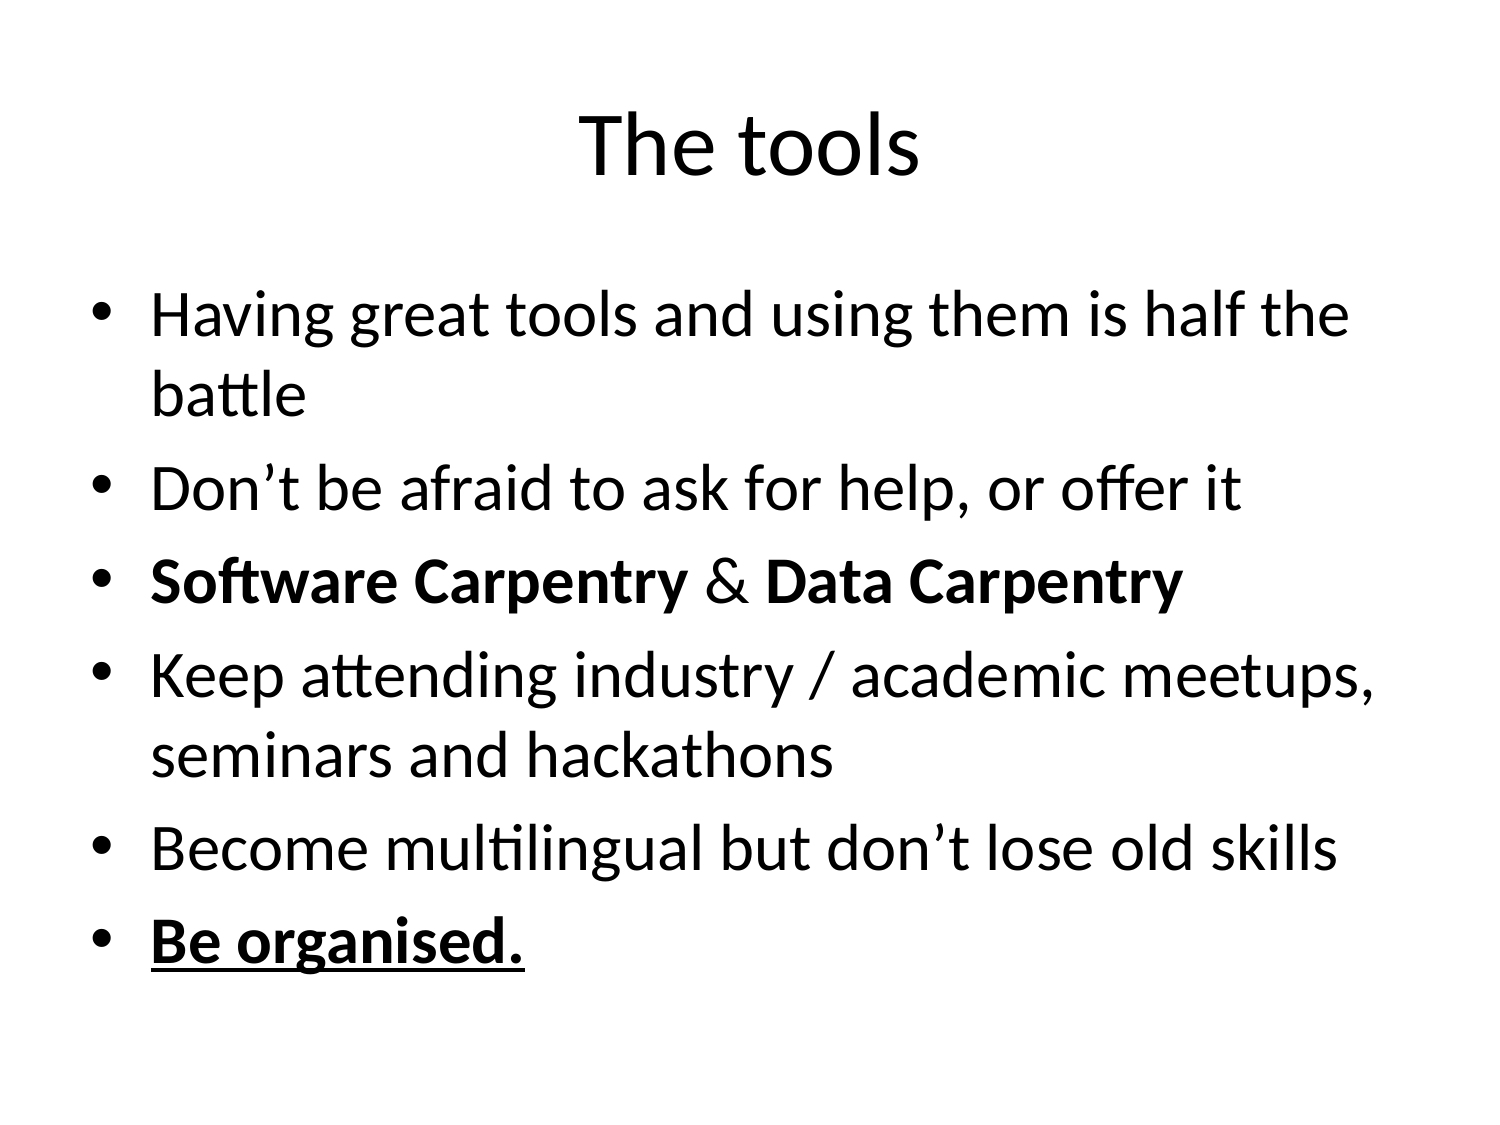

# The tools
Having great tools and using them is half the battle
Don’t be afraid to ask for help, or offer it
Software Carpentry & Data Carpentry
Keep attending industry / academic meetups, seminars and hackathons
Become multilingual but don’t lose old skills
Be organised.